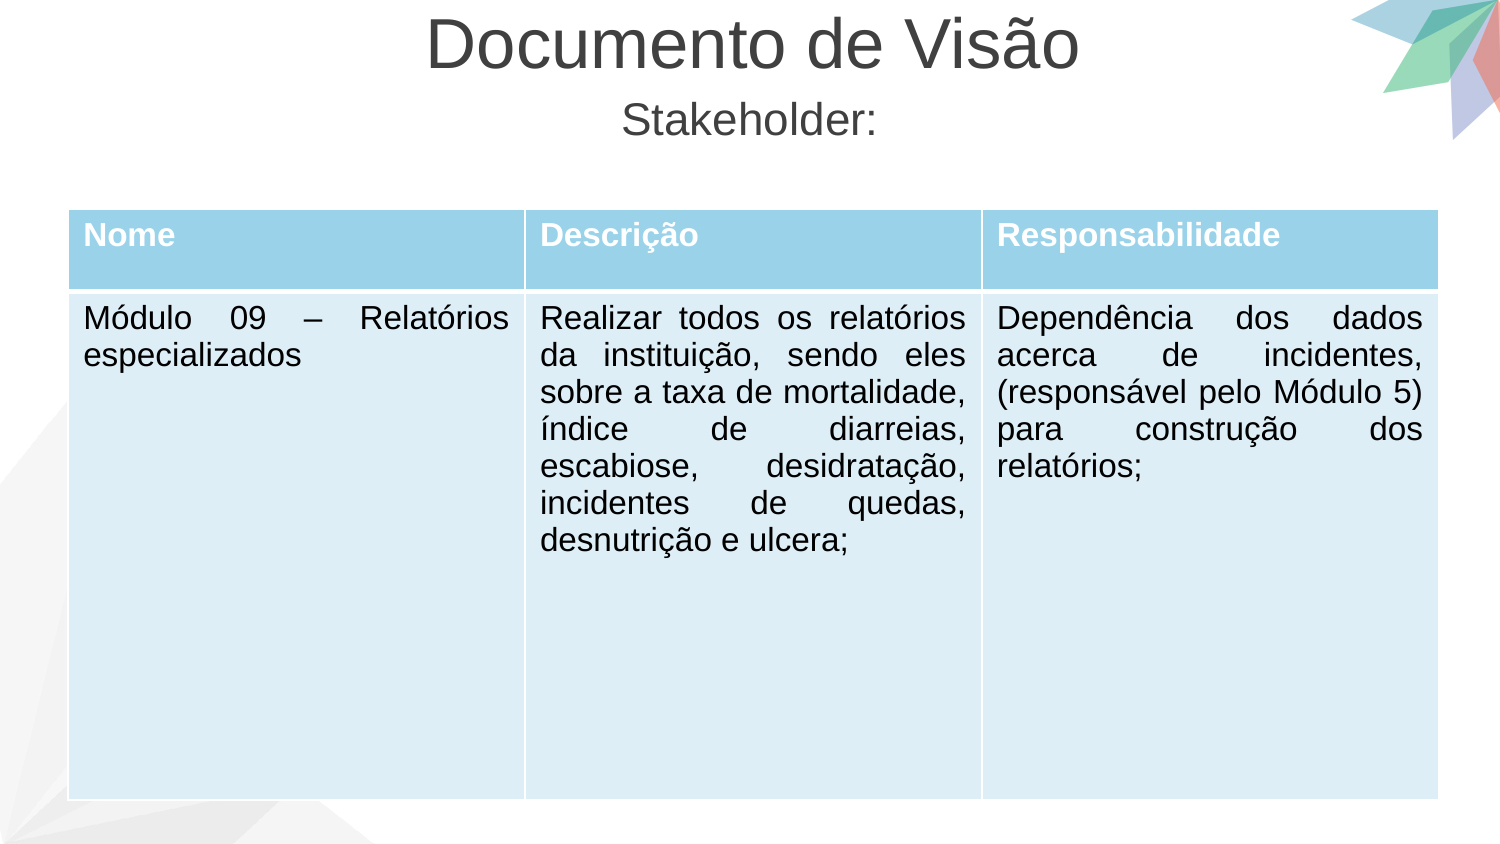

Documento de Visão
Stakeholder:
| Nome | Descrição | Responsabilidade |
| --- | --- | --- |
| Módulo 09 – Relatórios especializados | Realizar todos os relatórios da instituição, sendo eles sobre a taxa de mortalidade, índice de diarreias, escabiose, desidratação, incidentes de quedas, desnutrição e ulcera; | Dependência dos dados acerca de incidentes, (responsável pelo Módulo 5) para construção dos relatórios; |